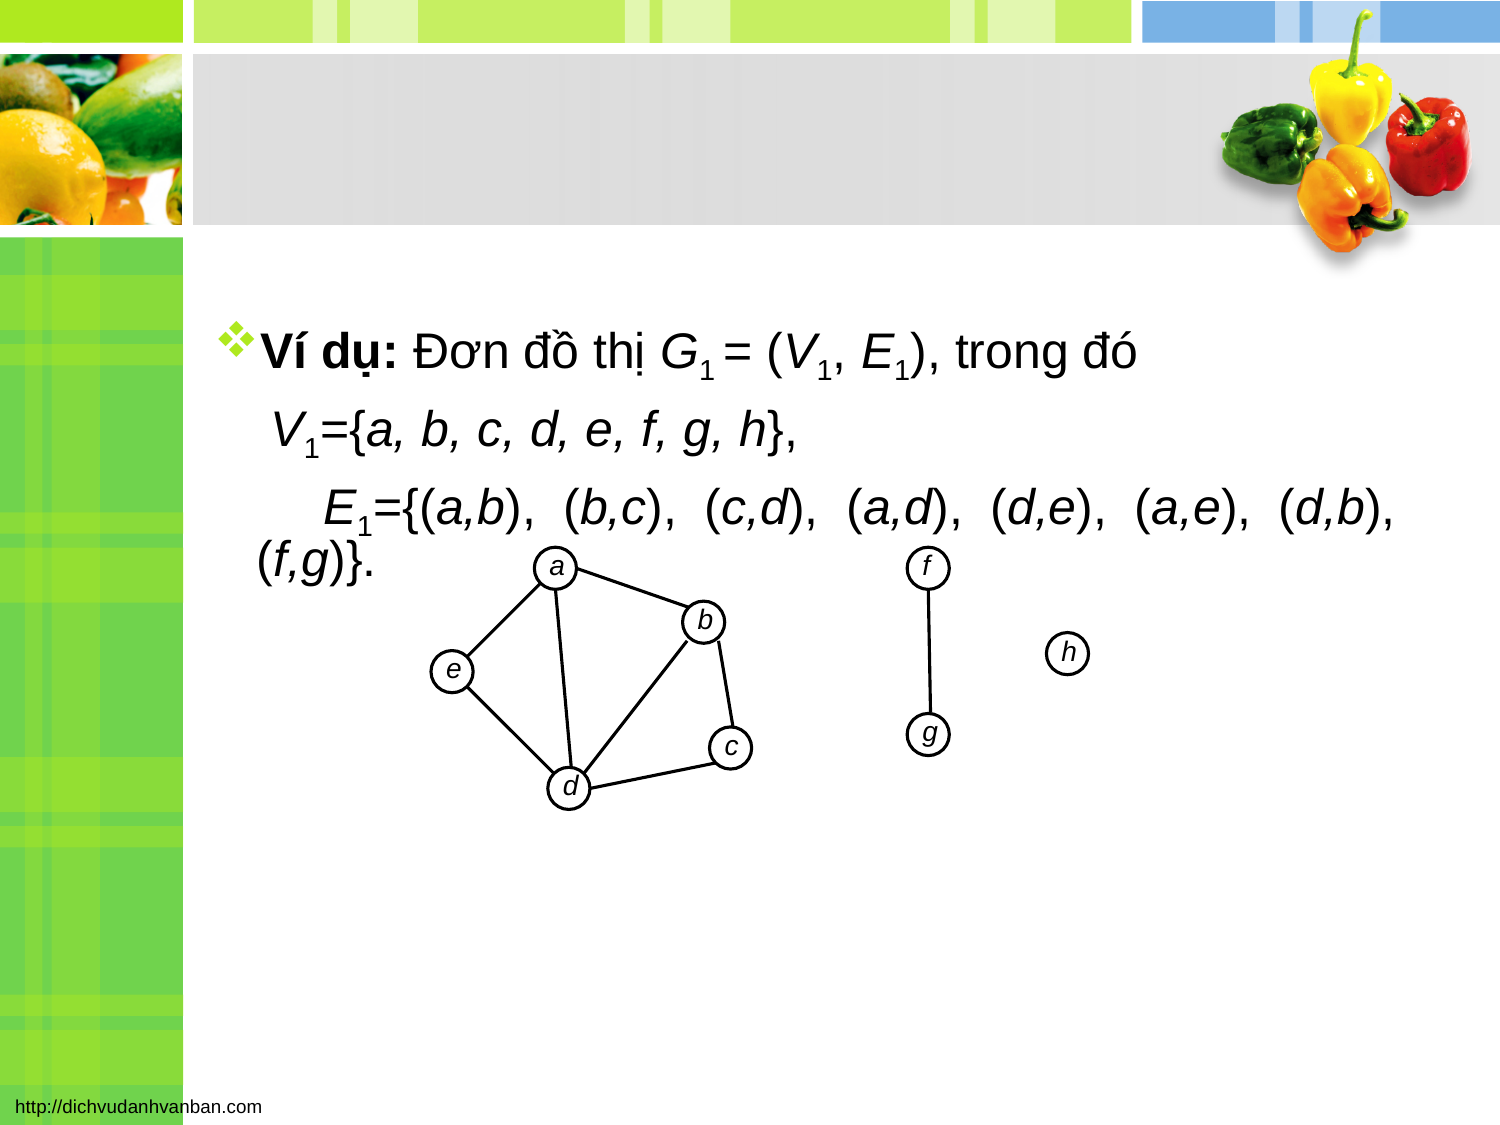

Ví dụ: Đơn đồ thị G1 = (V1, E1), trong đó
    V1={a, b, c, d, e, f, g, h},
    E1={(a,b), (b,c), (c,d), (a,d), (d,e), (a,e), (d,b), (f,g)}.

a
f

b

h

e

g

c

d